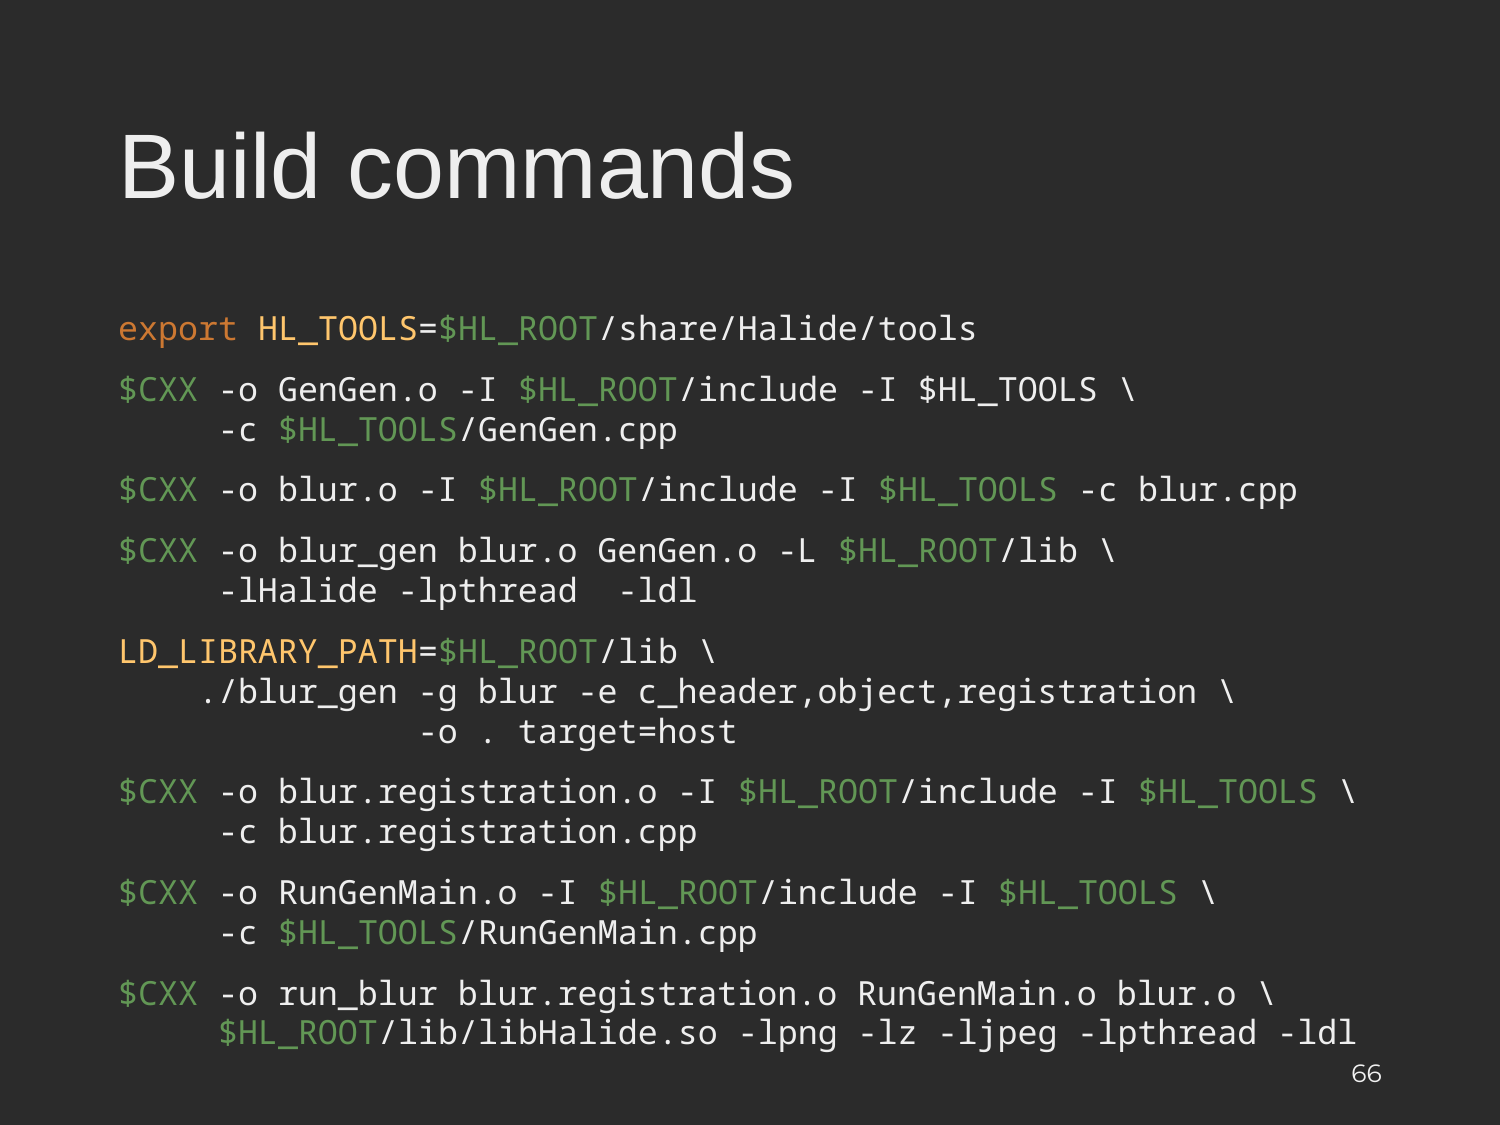

# Build commands
export HL_TOOLS=$HL_ROOT/share/Halide/tools
$CXX -o GenGen.o -I $HL_ROOT/include -I $HL_TOOLS \
     -c $HL_TOOLS/GenGen.cpp
$CXX -o blur.o -I $HL_ROOT/include -I $HL_TOOLS -c blur.cpp
$CXX -o blur_gen blur.o GenGen.o -L $HL_ROOT/lib \
     -lHalide -lpthread  -ldl
LD_LIBRARY_PATH=$HL_ROOT/lib \
    ./blur_gen -g blur -e c_header,object,registration \
               -o . target=host
$CXX -o blur.registration.o -I $HL_ROOT/include -I $HL_TOOLS \
     -c blur.registration.cpp
$CXX -o RunGenMain.o -I $HL_ROOT/include -I $HL_TOOLS \
     -c $HL_TOOLS/RunGenMain.cpp
$CXX -o run_blur blur.registration.o RunGenMain.o blur.o \
     $HL_ROOT/lib/libHalide.so -lpng -lz -ljpeg -lpthread -ldl

66